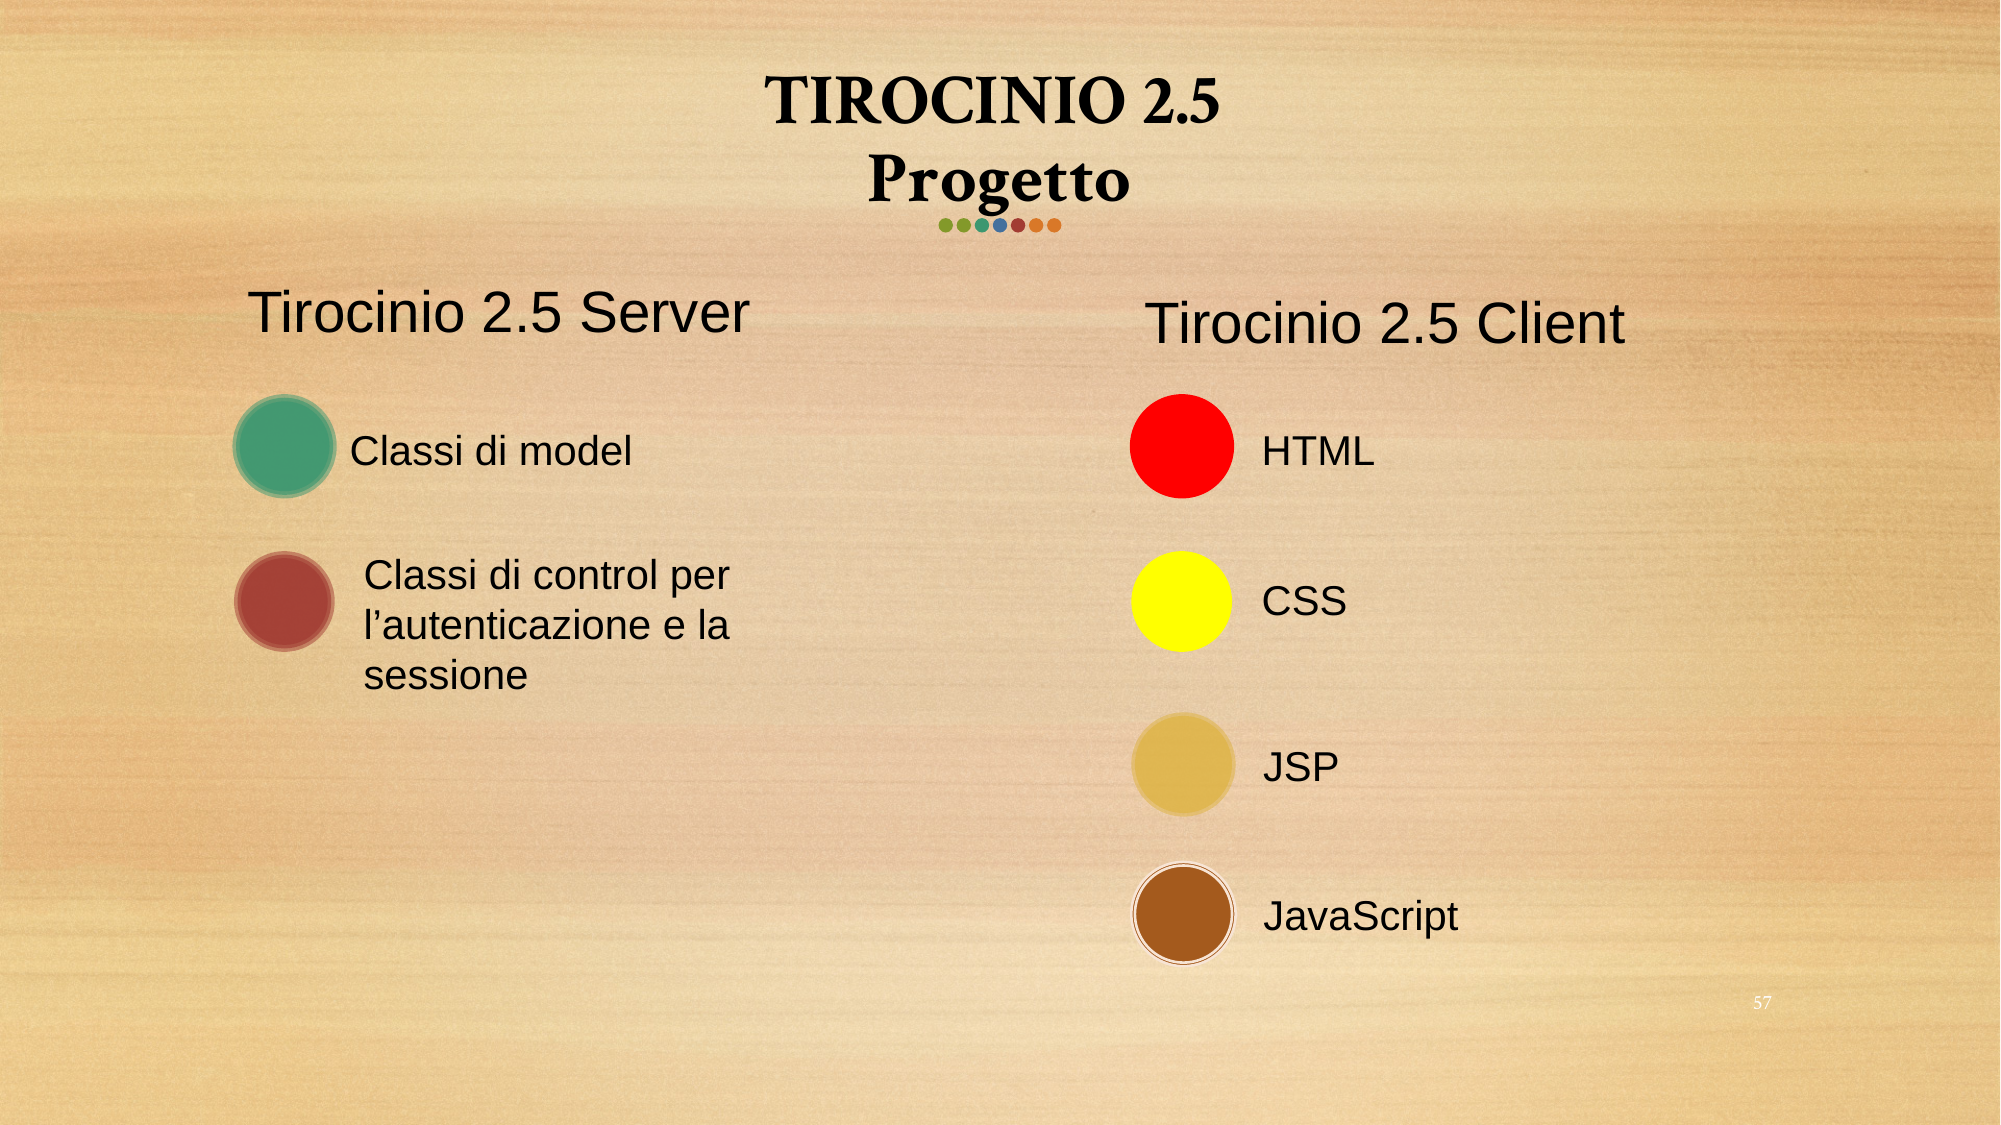

TIROCINIO 2.5
Progetto
Tirocinio 2.5 Server
Tirocinio 2.5 Client

Classi di model
HTML
Classi di control per l’autenticazione e la sessione

CSS

JSP

JavaScript
57